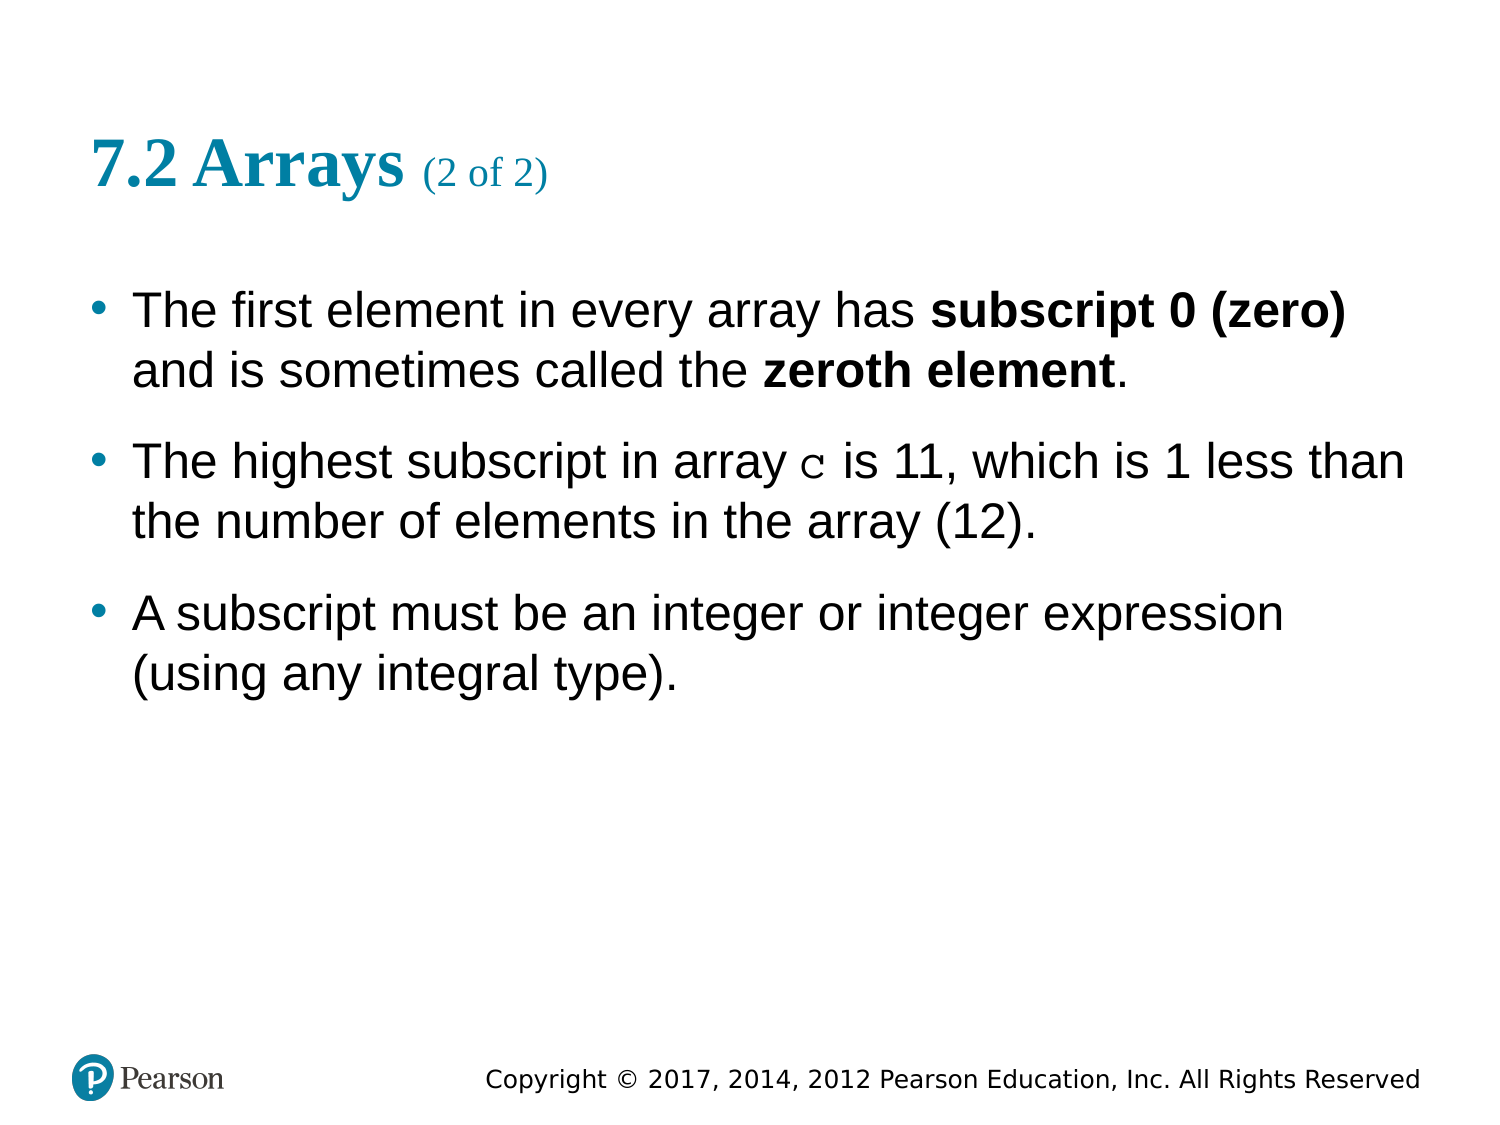

# 7.2 Arrays (2 of 2)
The first element in every array has subscript 0 (zero) and is sometimes called the zeroth element.
The highest subscript in array c is 11, which is 1 less than the number of elements in the array (12).
A subscript must be an integer or integer expression (using any integral type).